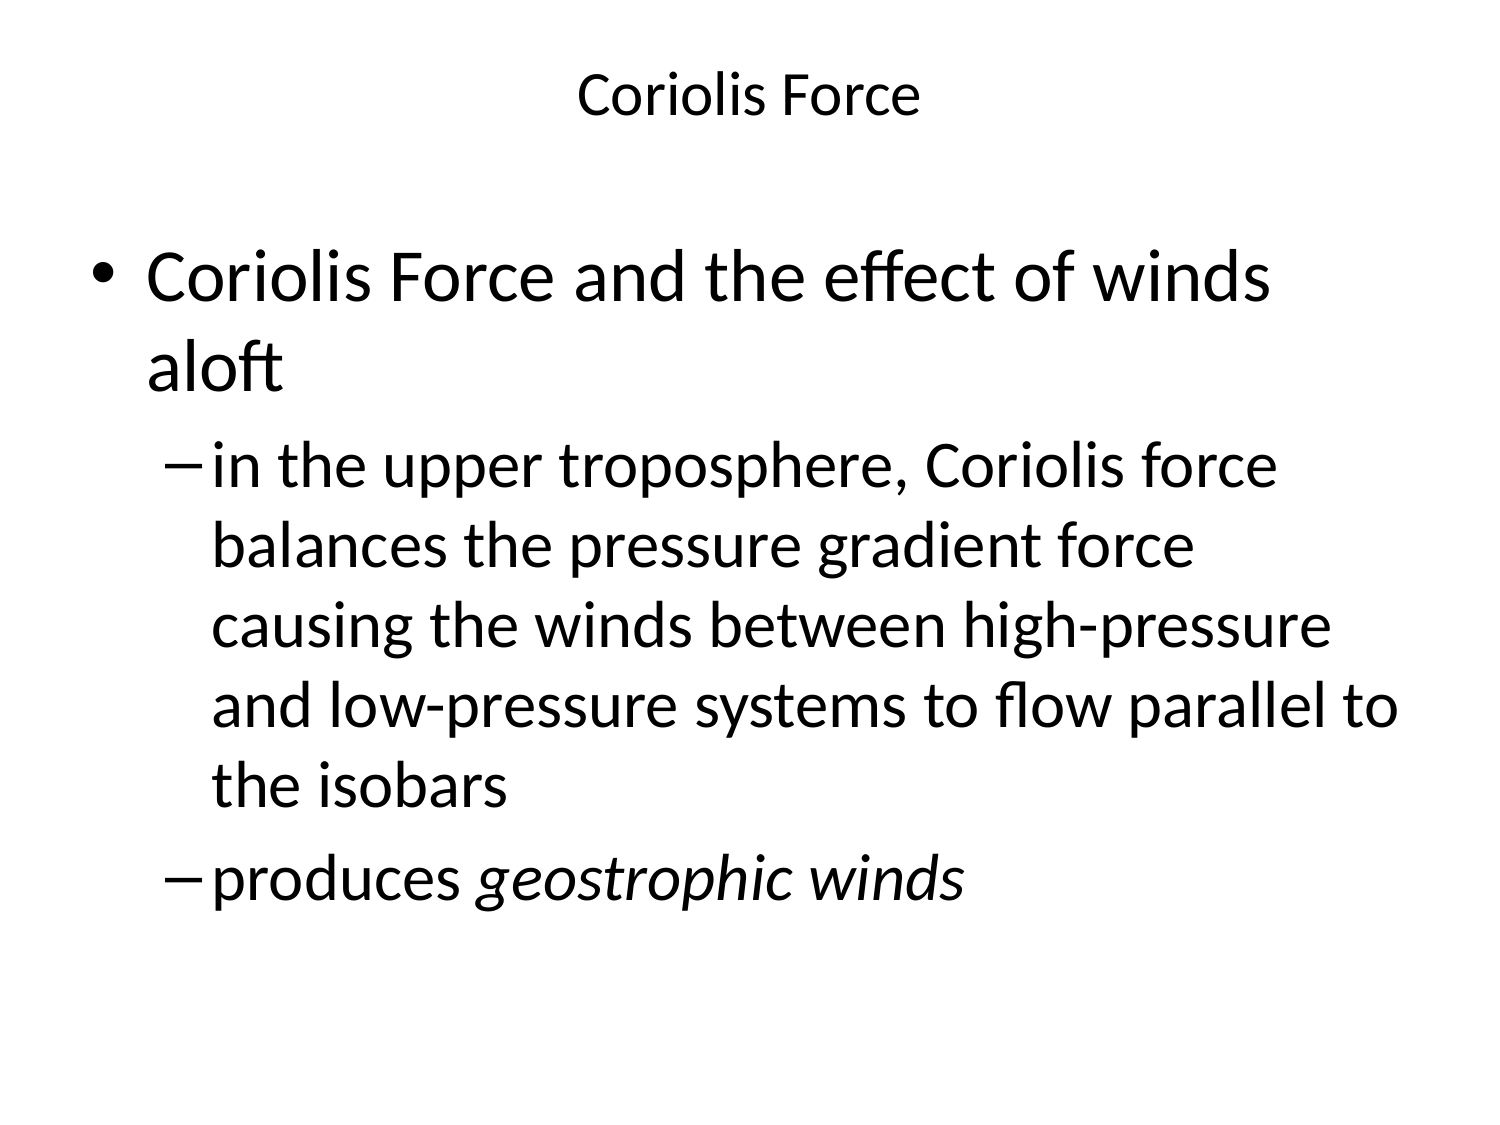

# Coriolis Force
Coriolis Force and the effect of winds aloft
in the upper troposphere, Coriolis force balances the pressure gradient force causing the winds between high-pressure and low-pressure systems to flow parallel to the isobars
produces geostrophic winds